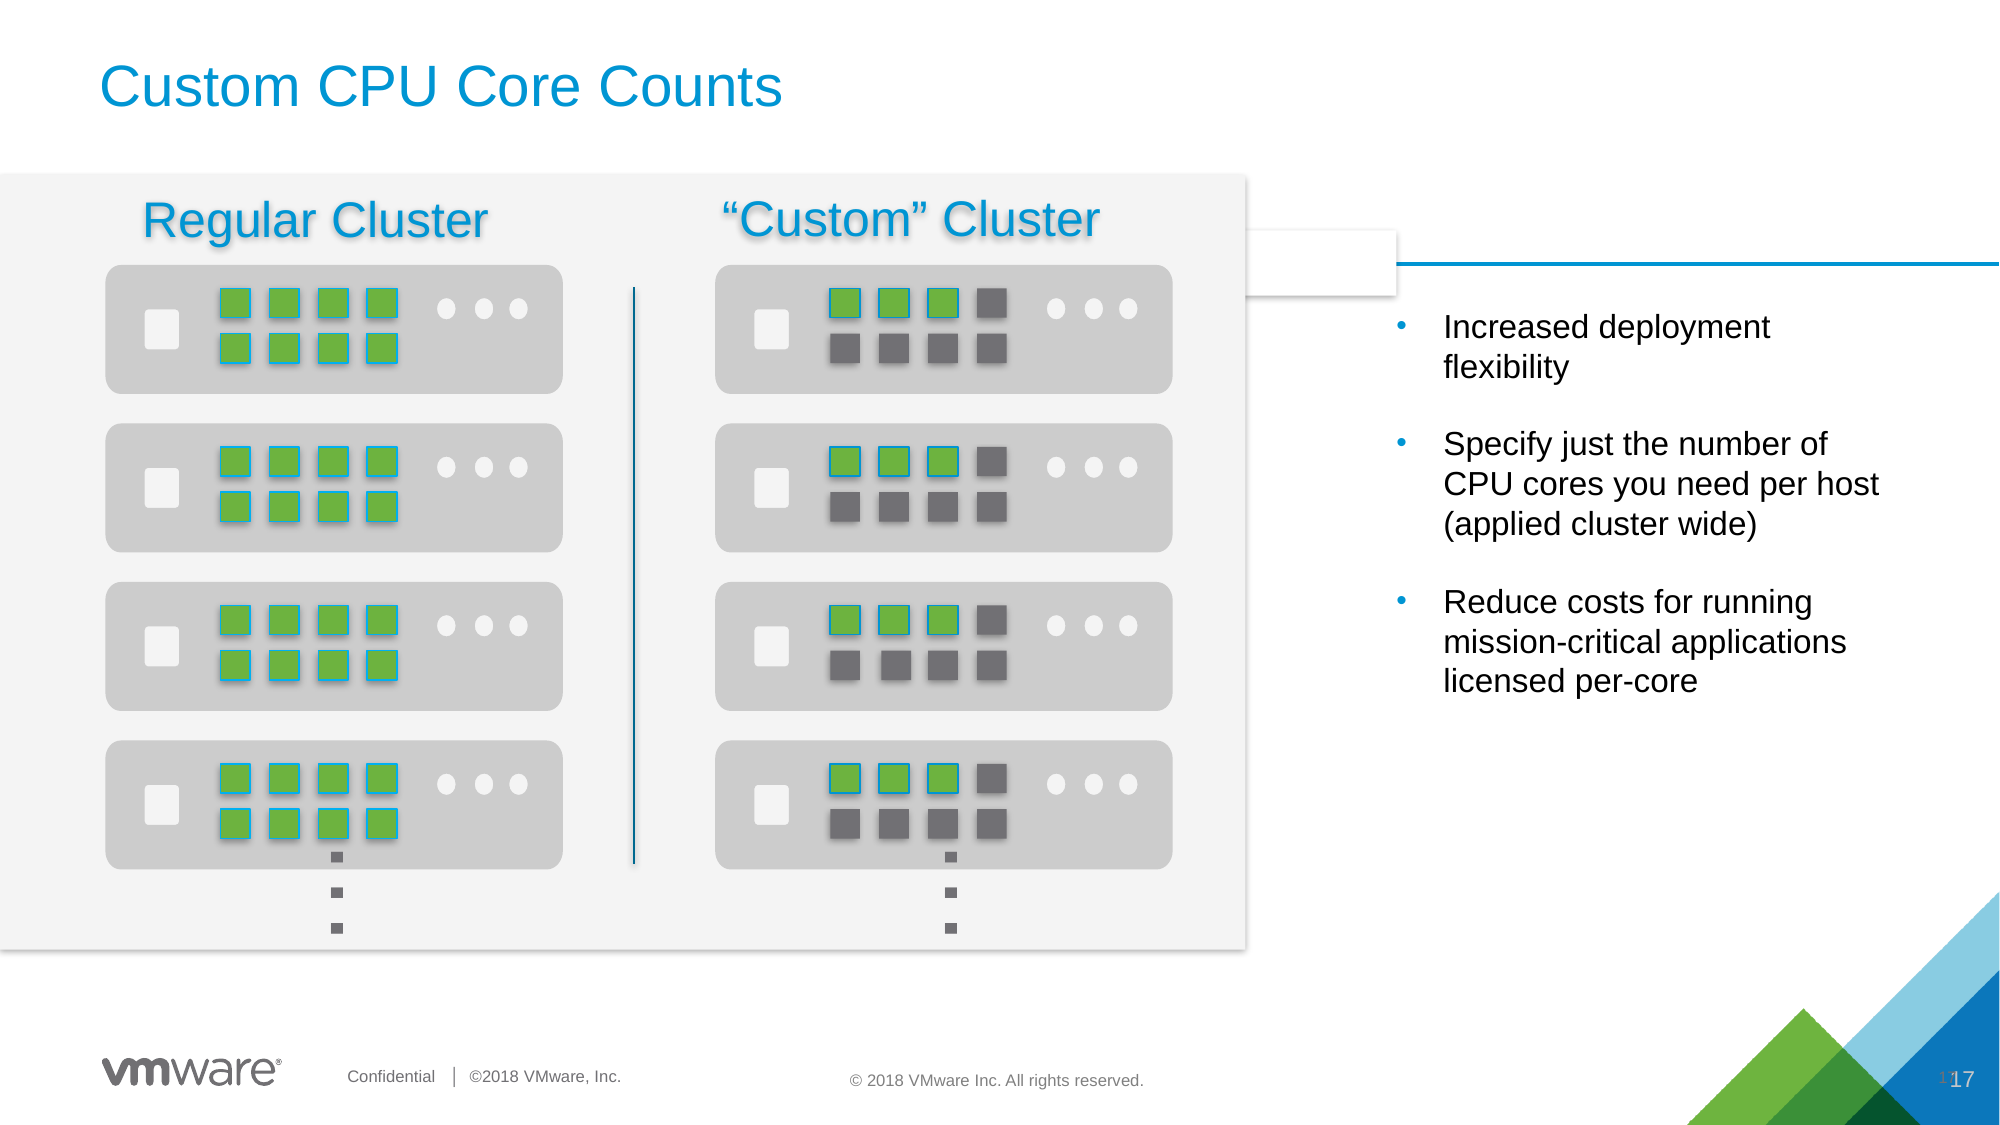

# Custom CPU Core Counts

“Custom” Cluster
Regular Cluster

Increased deployment flexibility
Specify just the number of CPU cores you need per host (applied cluster wide)
Reduce costs for running mission-critical applications licensed per-core

…
…